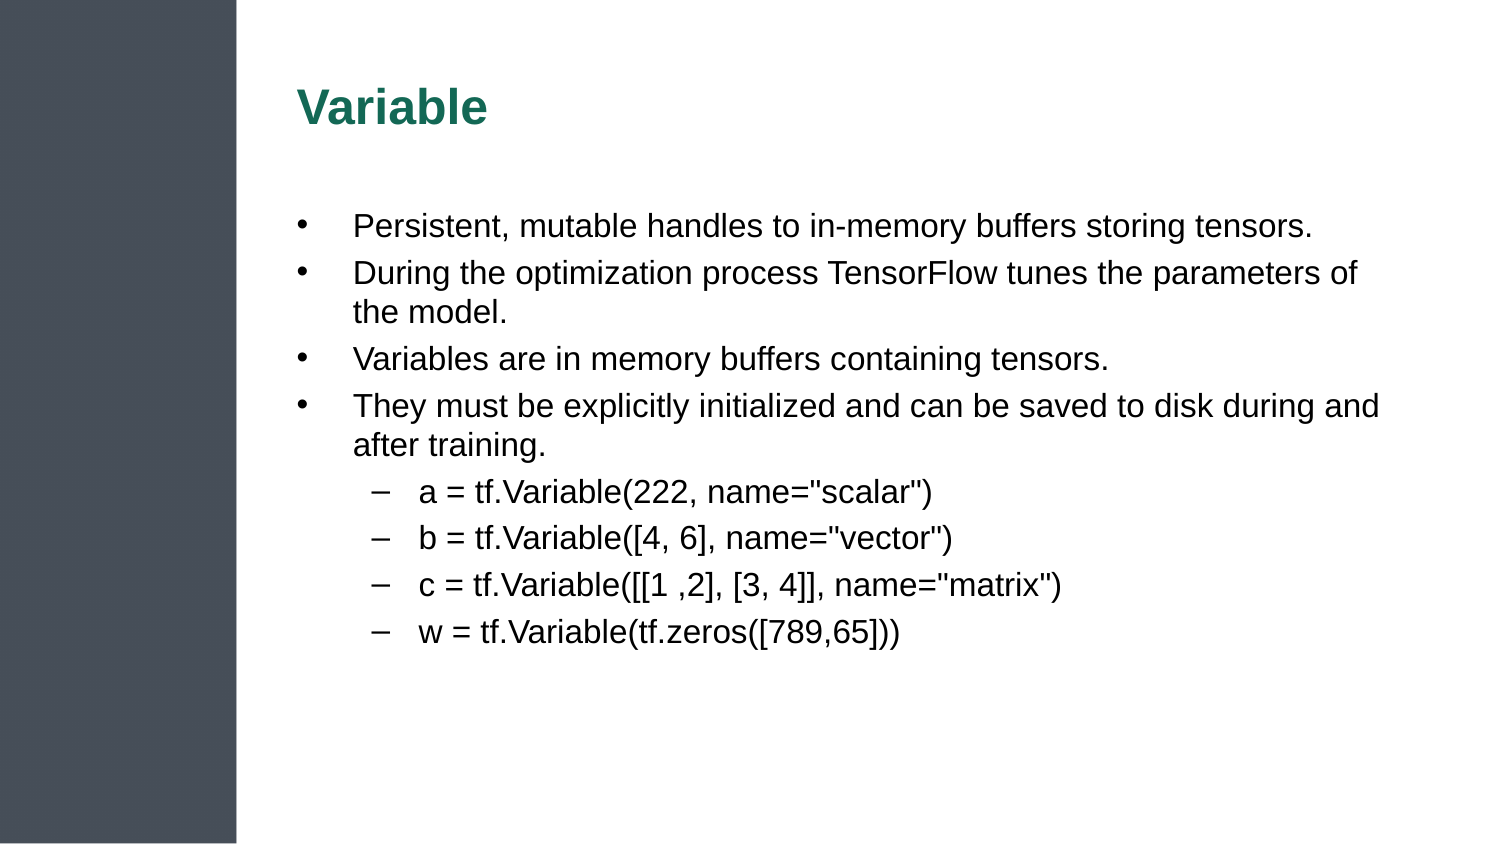

# Variable
Persistent, mutable handles to in-memory buffers storing tensors.
During the optimization process TensorFlow tunes the parameters of the model.
Variables are in memory buffers containing tensors.
They must be explicitly initialized and can be saved to disk during and after training.
a = tf.Variable(222, name="scalar")
b = tf.Variable([4, 6], name="vector")
c = tf.Variable([[1 ,2], [3, 4]], name="matrix")
w = tf.Variable(tf.zeros([789,65]))